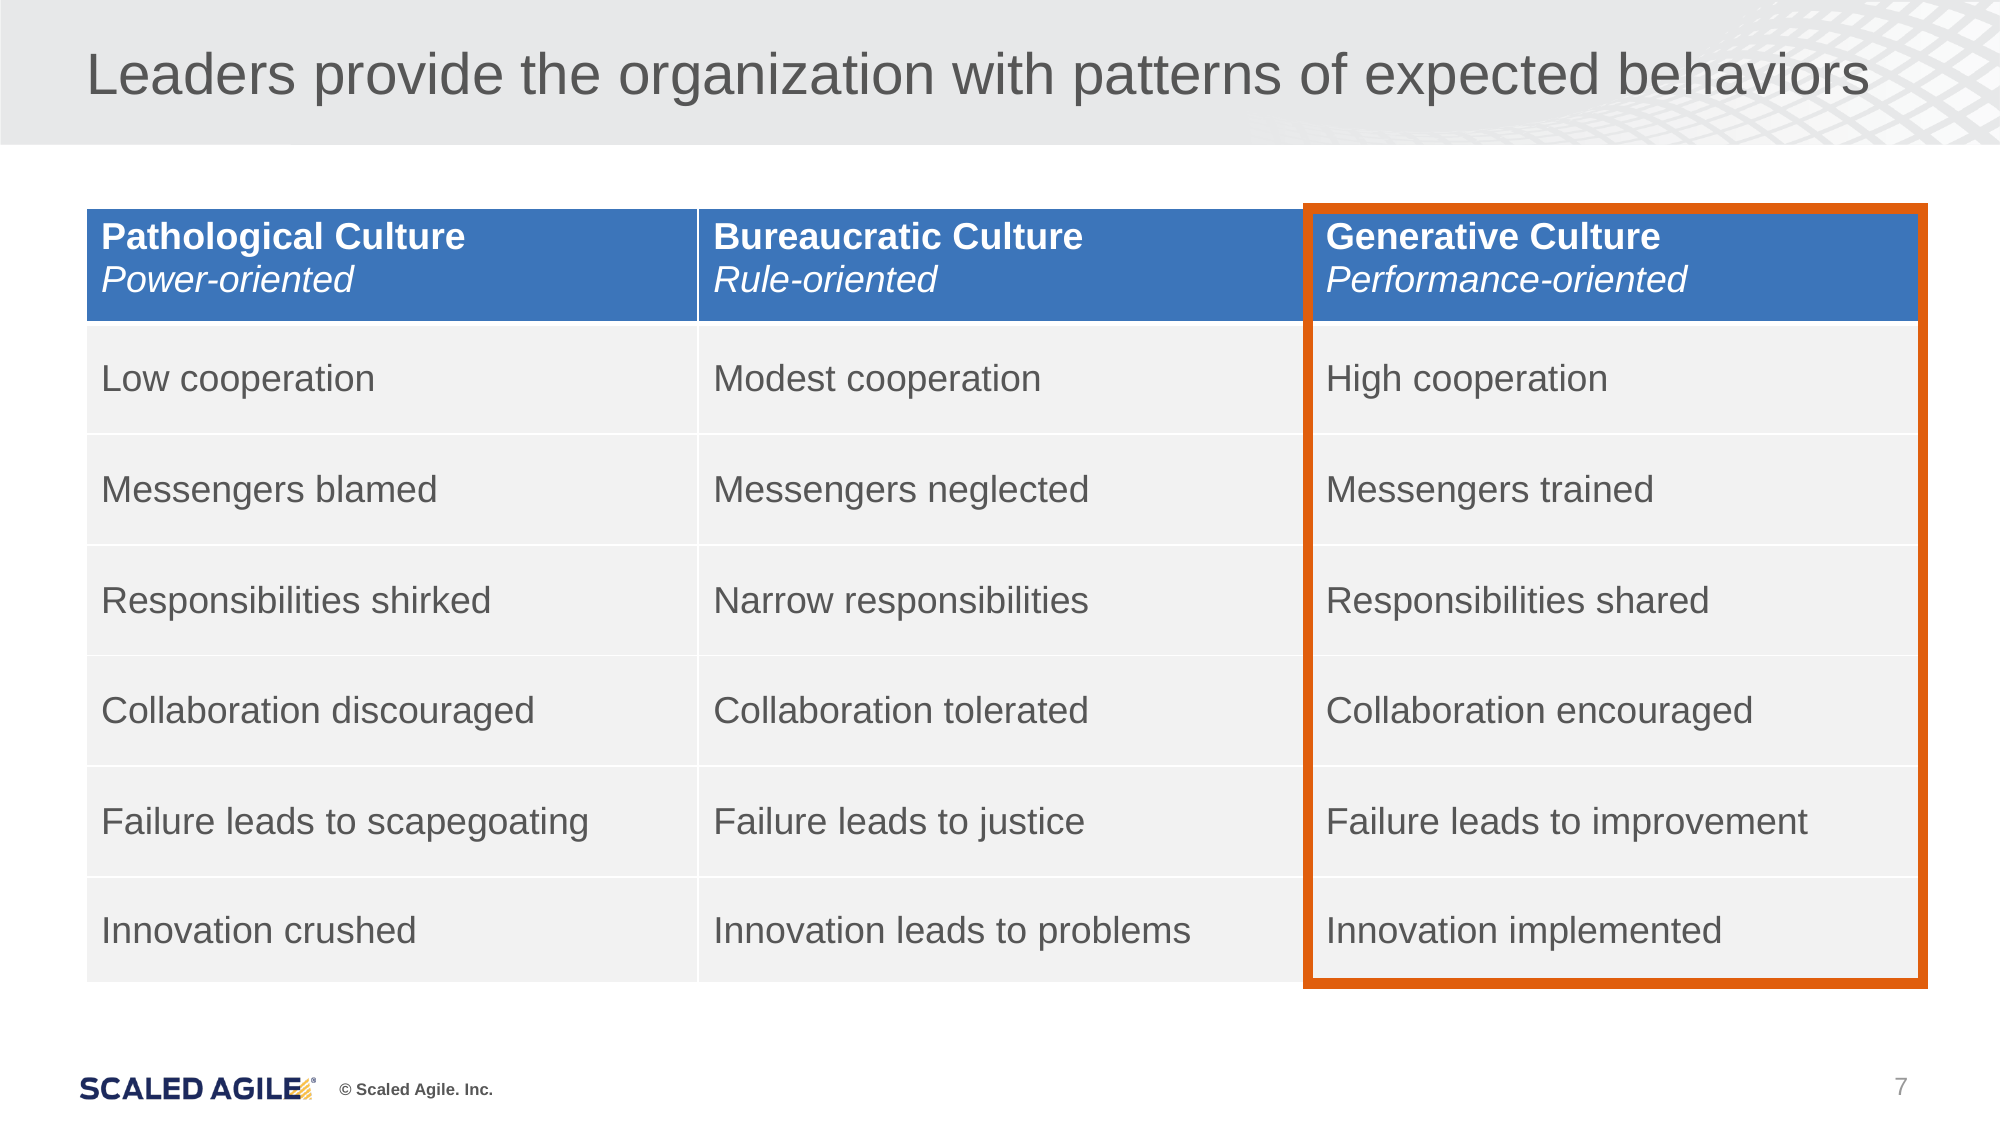

# Leaders provide the organization with patterns of expected behaviors
| Pathological Culture Power-oriented | Bureaucratic Culture Rule-oriented | Generative Culture Performance-oriented |
| --- | --- | --- |
| Low cooperation | Modest cooperation | High cooperation |
| Messengers blamed | Messengers neglected | Messengers trained |
| Responsibilities shirked | Narrow responsibilities | Responsibilities shared |
| Collaboration discouraged | Collaboration tolerated | Collaboration encouraged |
| Failure leads to scapegoating | Failure leads to justice | Failure leads to improvement |
| Innovation crushed | Innovation leads to problems | Innovation implemented |

7